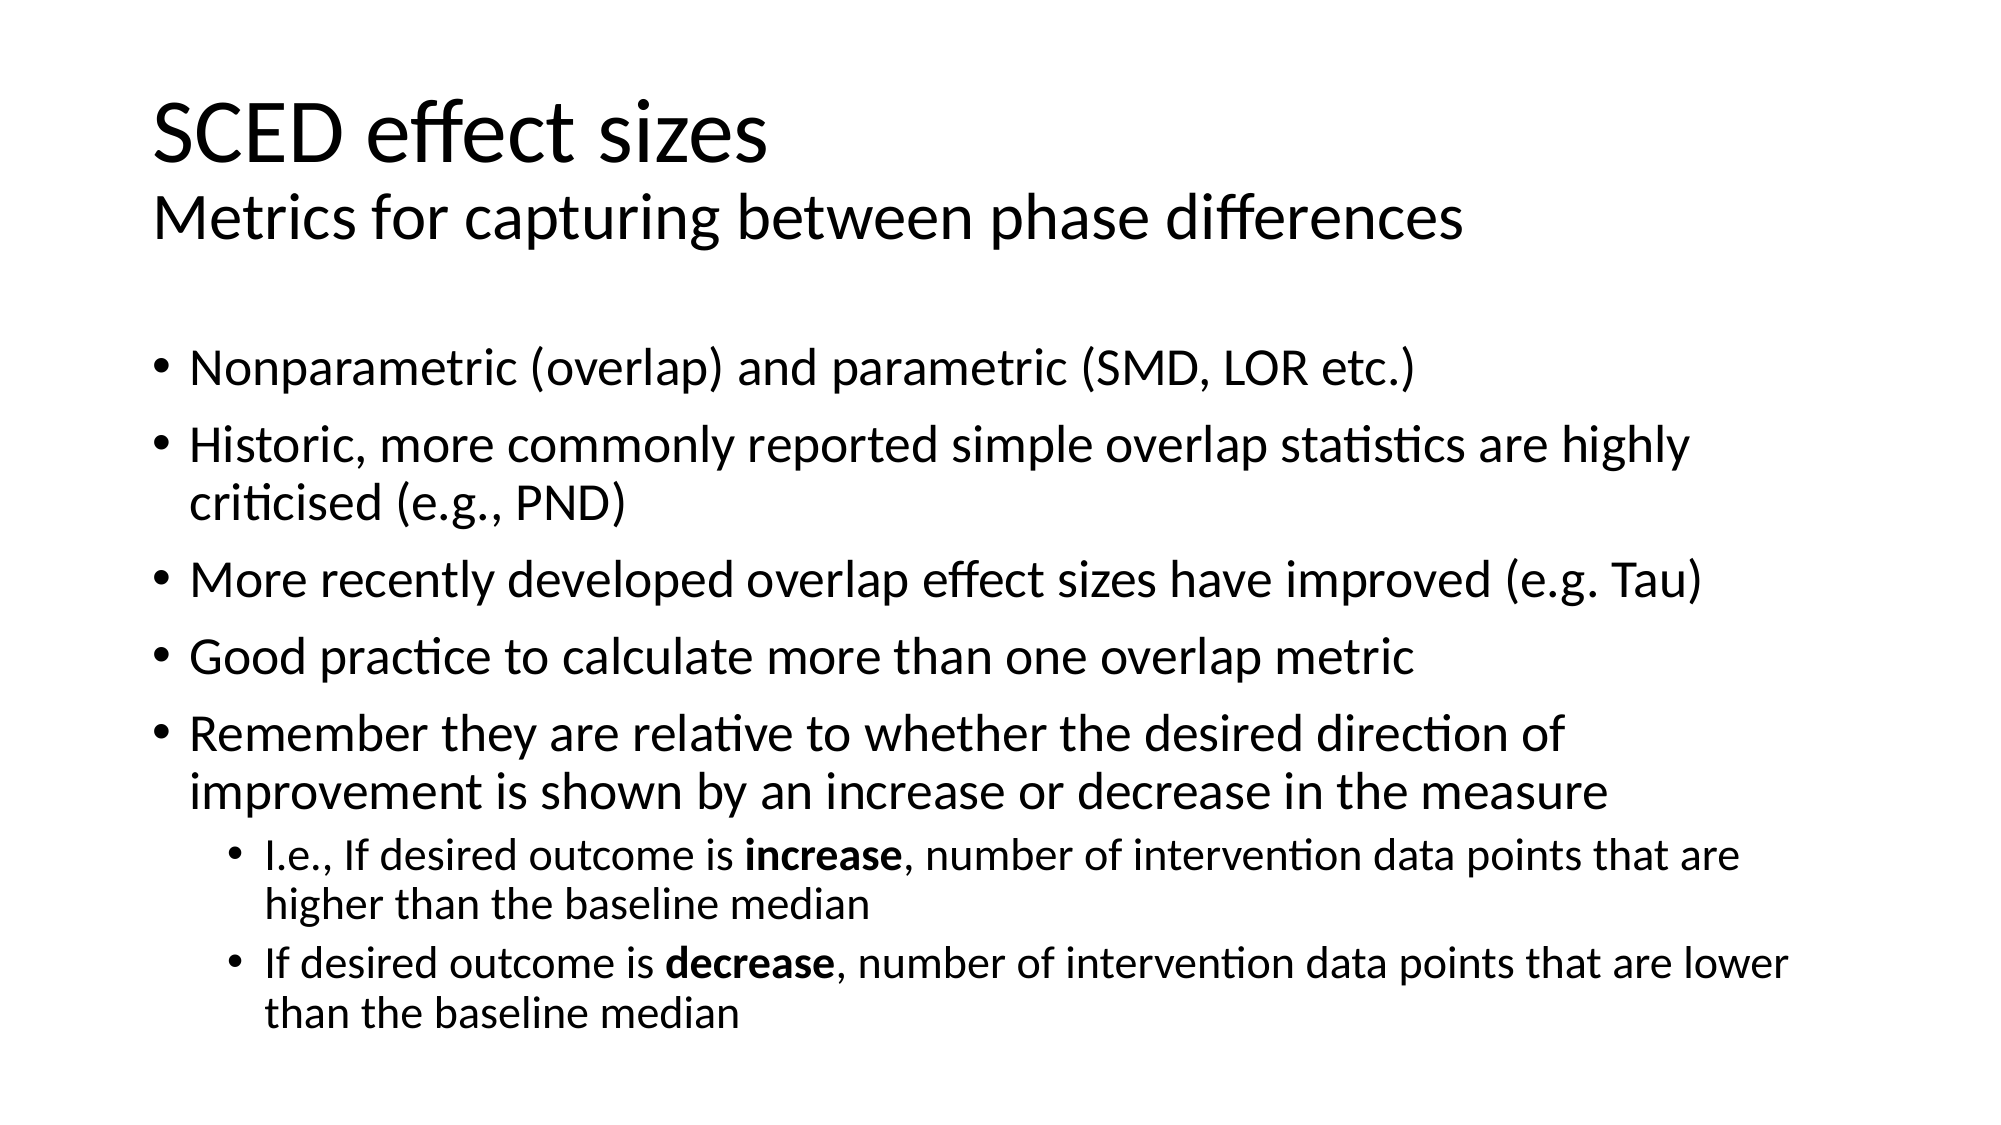

# SCED effect sizes Metrics for capturing between phase differences
Nonparametric (overlap) and parametric (SMD, LOR etc.)
Historic, more commonly reported simple overlap statistics are highly criticised (e.g., PND)
More recently developed overlap effect sizes have improved (e.g. Tau)
Good practice to calculate more than one overlap metric
Remember they are relative to whether the desired direction of improvement is shown by an increase or decrease in the measure
I.e., If desired outcome is increase, number of intervention data points that are higher than the baseline median
If desired outcome is decrease, number of intervention data points that are lower than the baseline median